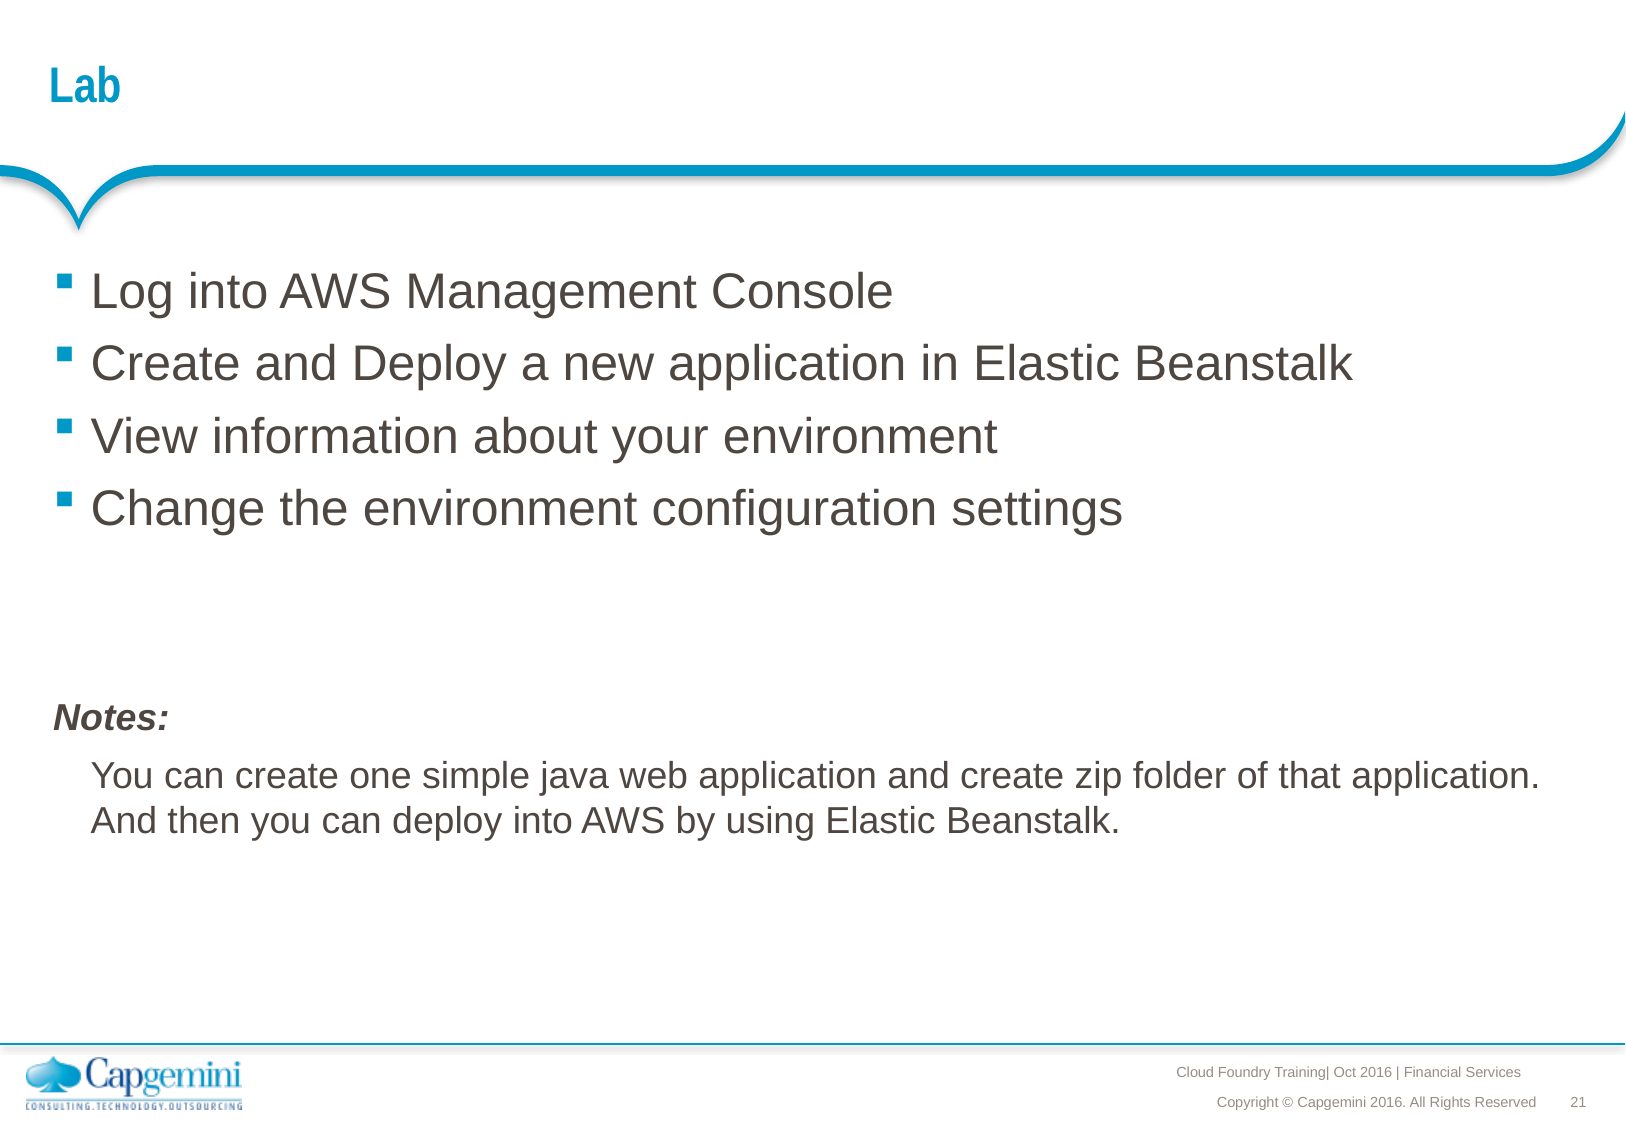

# Lab
Log into AWS Management Console
Create and Deploy a new application in Elastic Beanstalk
View information about your environment
Change the environment configuration settings

Notes:
	You can create one simple java web application and create zip folder of that application. And then you can deploy into AWS by using Elastic Beanstalk.